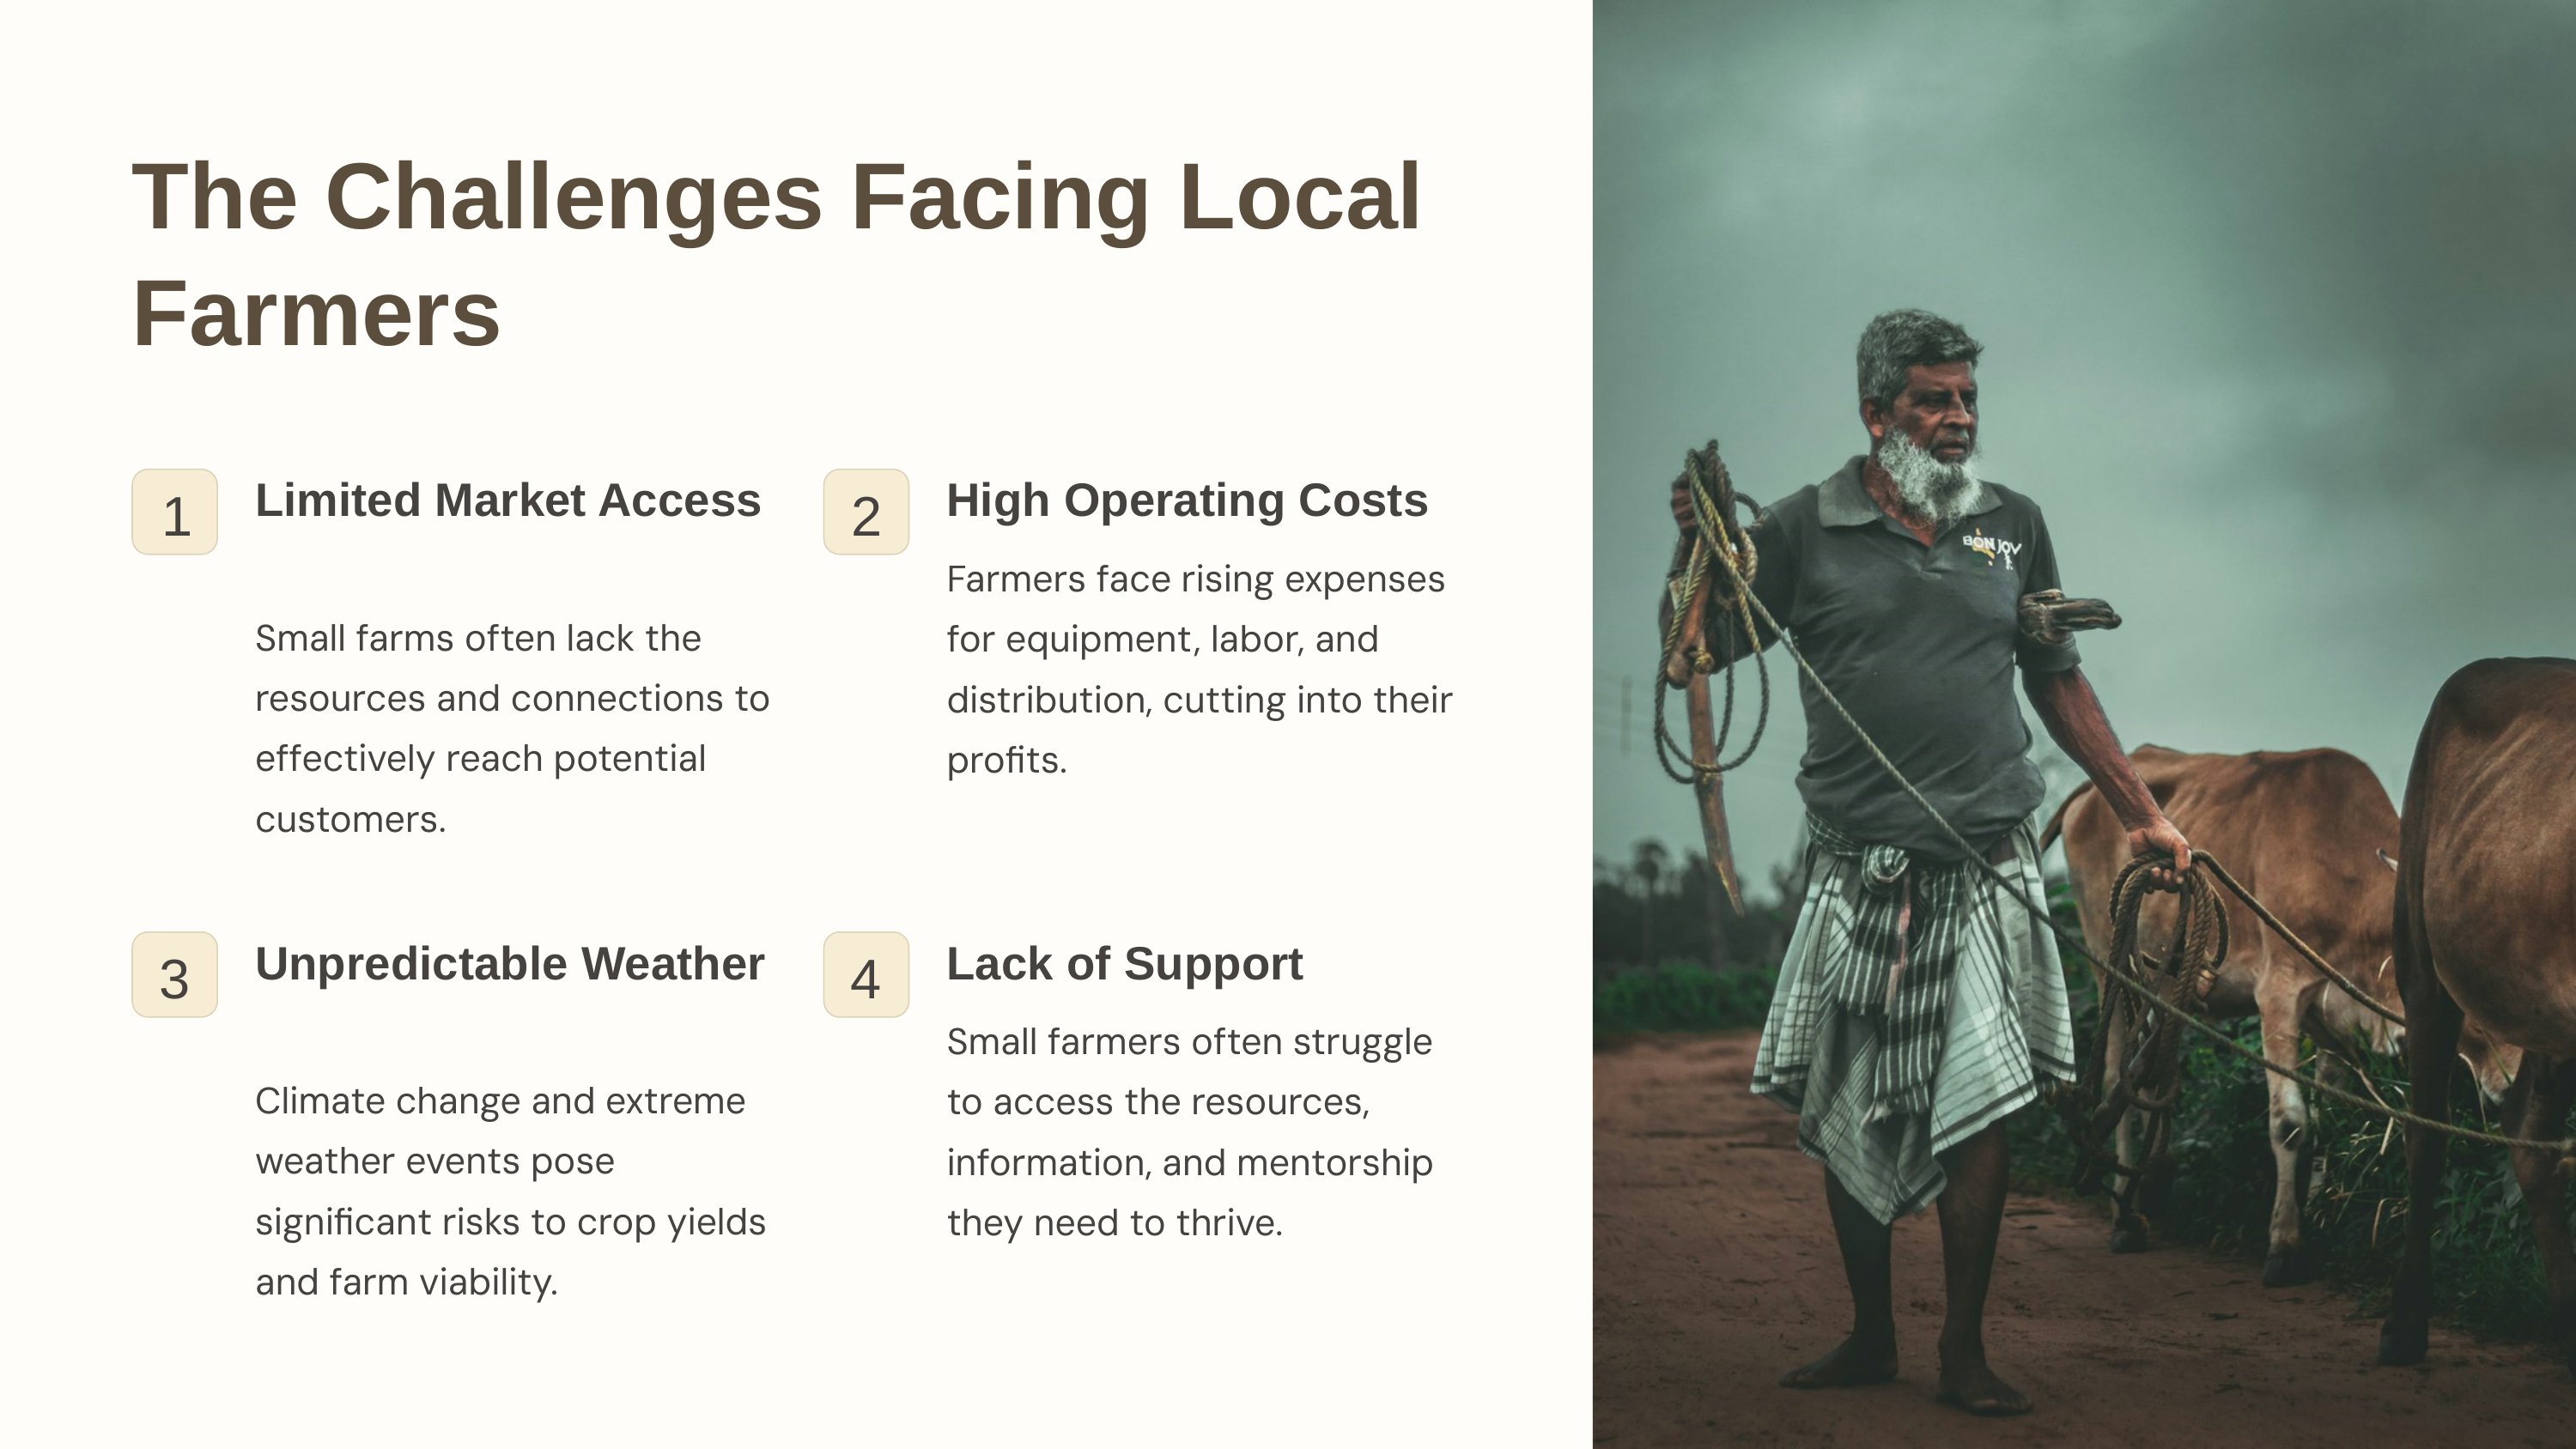

The Challenges Facing Local Farmers
Limited Market Access
High Operating Costs

1
2
Farmers face rising expenses for equipment, labor, and distribution, cutting into their profits.
Small farms often lack the resources and connections to effectively reach potential customers.
Unpredictable Weather
Lack of Support

3
4
Small farmers often struggle to access the resources, information, and mentorship they need to thrive.
Climate change and extreme weather events pose significant risks to crop yields and farm viability.